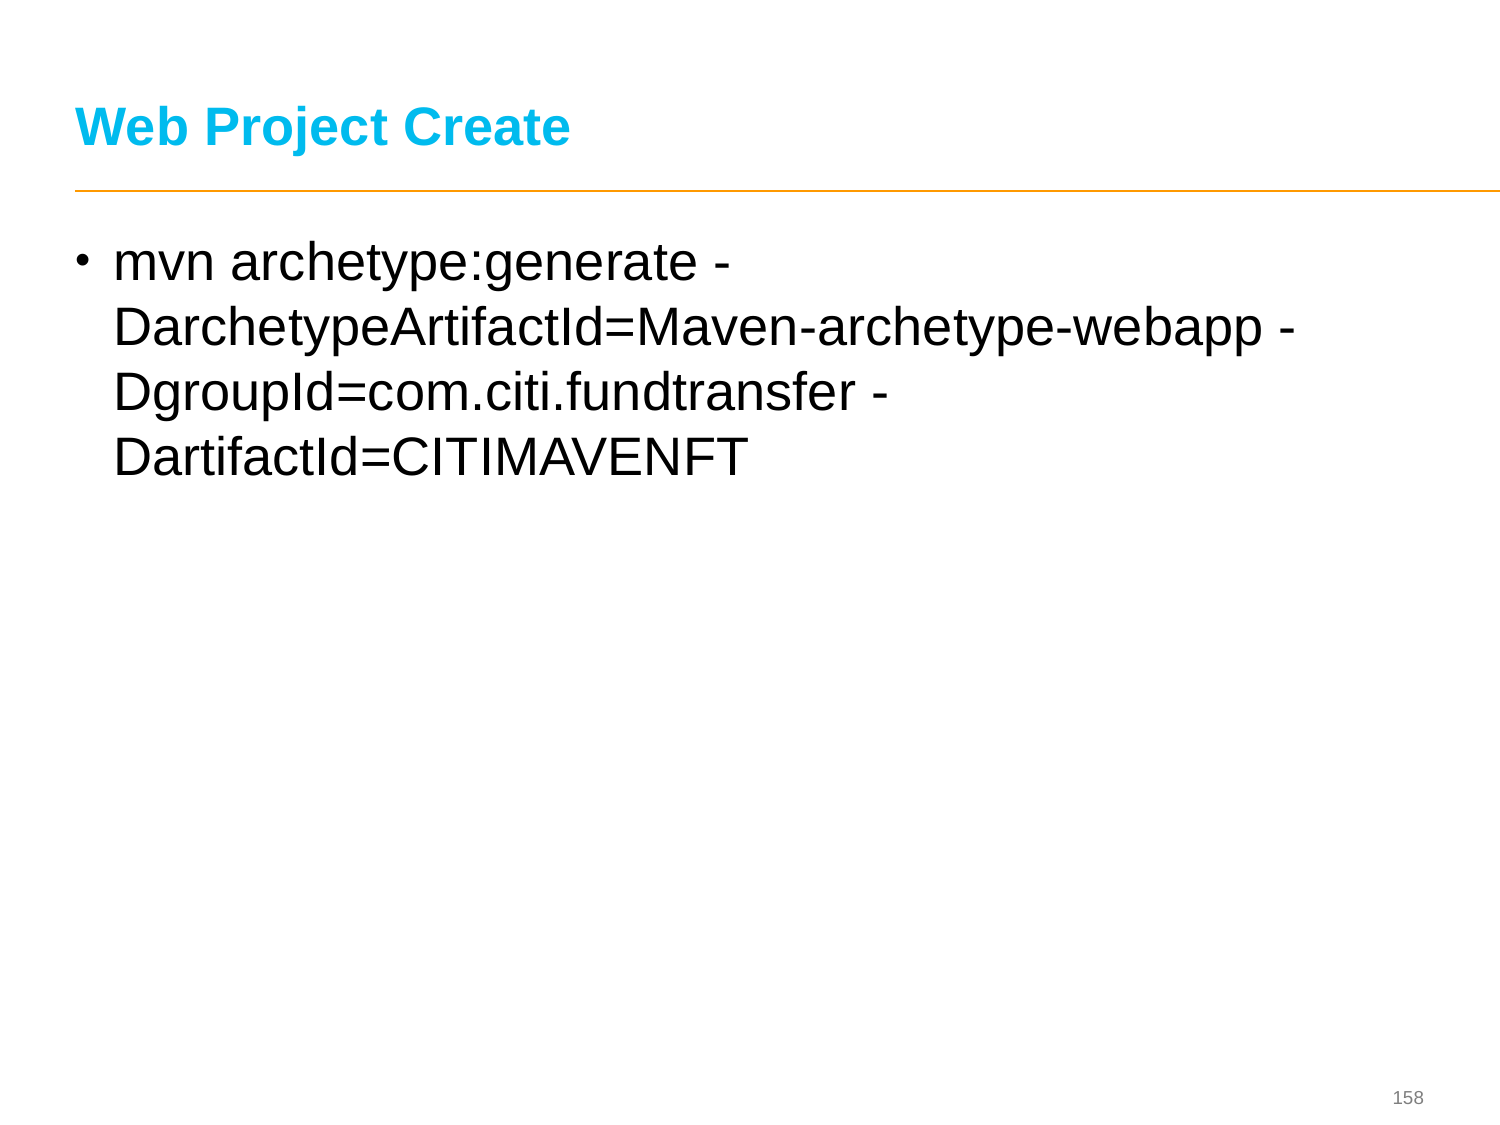

# Web Project Create
mvn archetype:generate -DarchetypeArtifactId=Maven-archetype-webapp -DgroupId=com.citi.fundtransfer -DartifactId=CITIMAVENFT